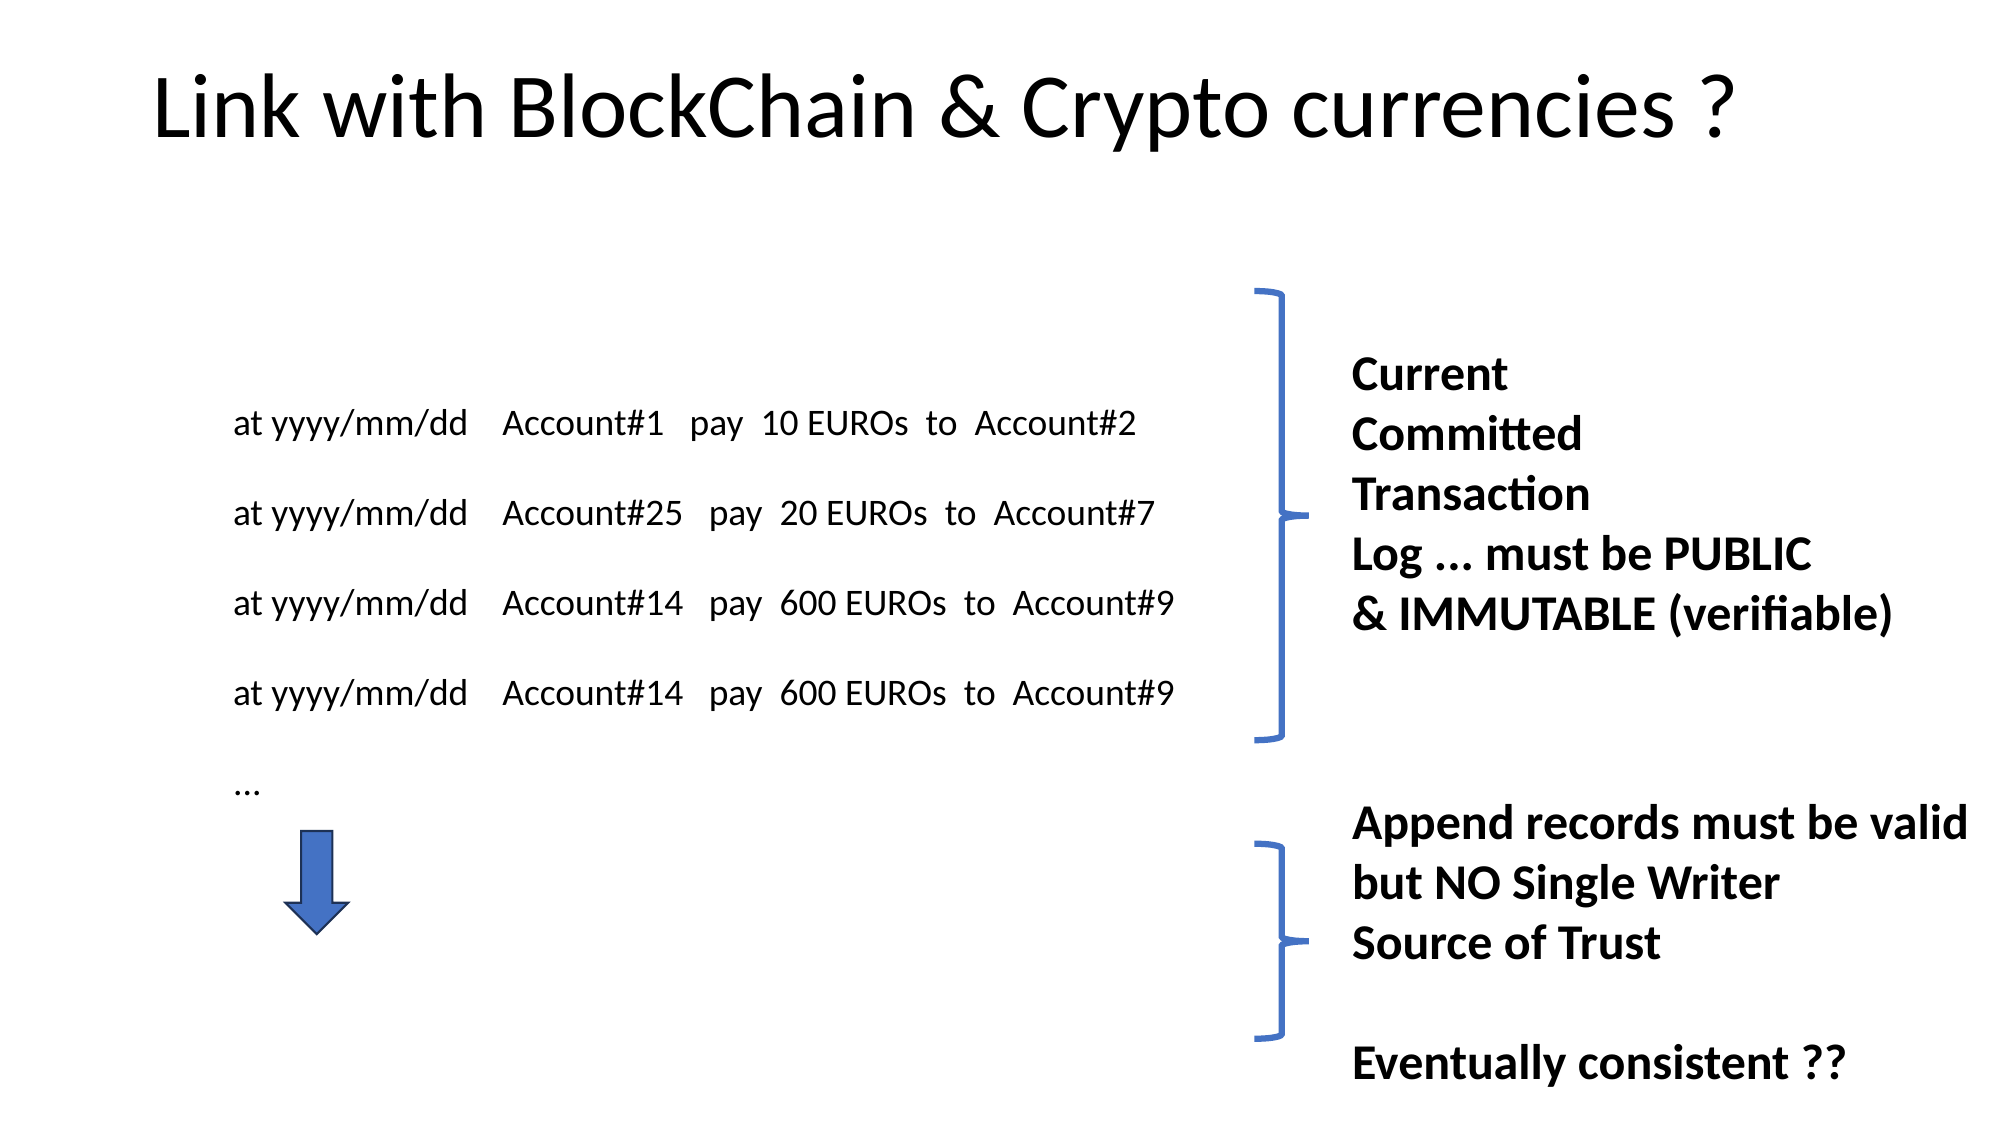

# Link with BlockChain & Crypto currencies ?

Current
Committed
Transaction
Log ... must be PUBLIC
& IMMUTABLE (verifiable)
at yyyy/mm/dd    Account#1   pay  10 EUROs  to  Account#2

at yyyy/mm/dd    Account#25   pay  20 EUROs  to  Account#7

at yyyy/mm/dd    Account#14   pay  600 EUROs  to  Account#9

at yyyy/mm/dd    Account#14   pay  600 EUROs  to  Account#9

...
Append records must be valid
but NO Single Writer
Source of Trust

Eventually consistent ??